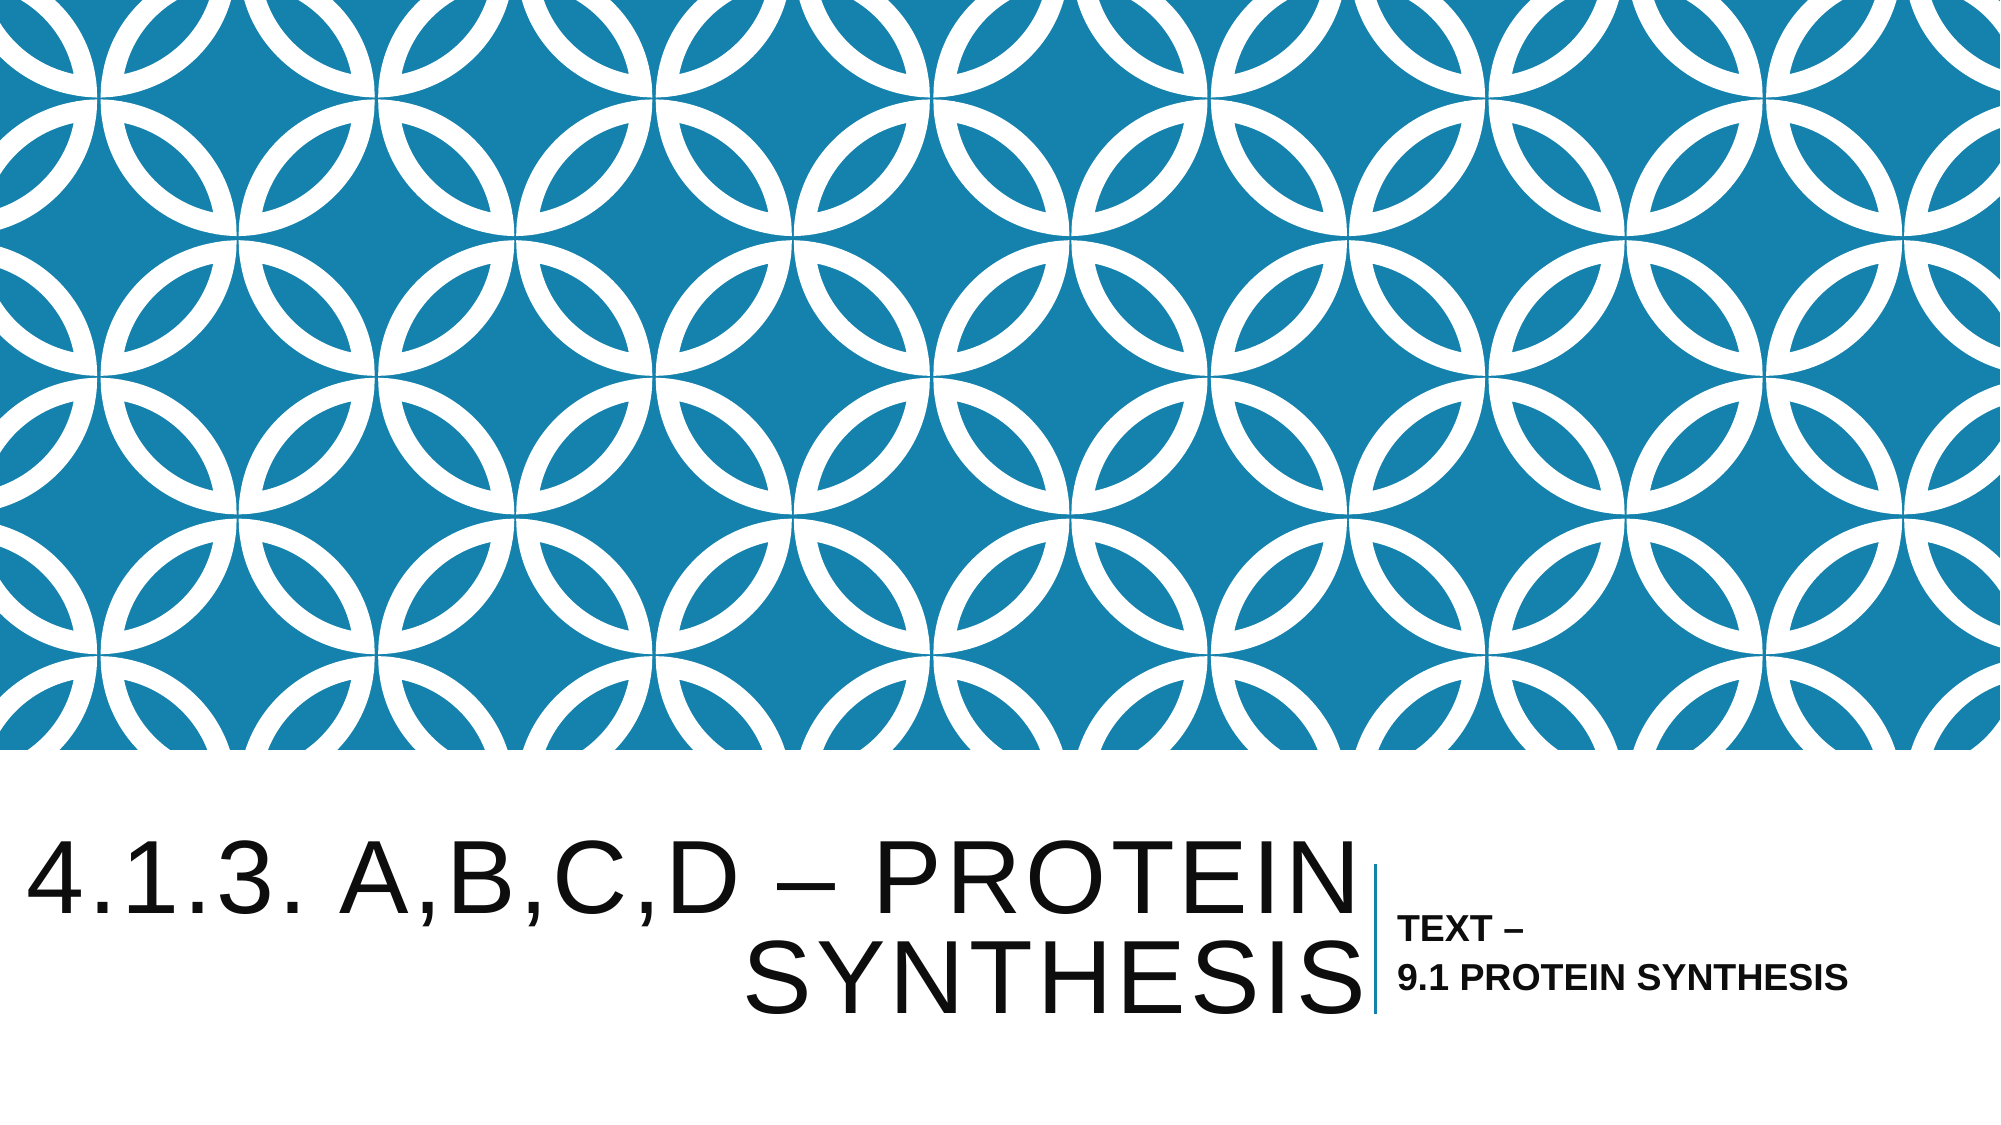

# 4.1.3. A,b,c,d – Protein synthesis
TEXT –
9.1 PROTEIN SYNTHESIS